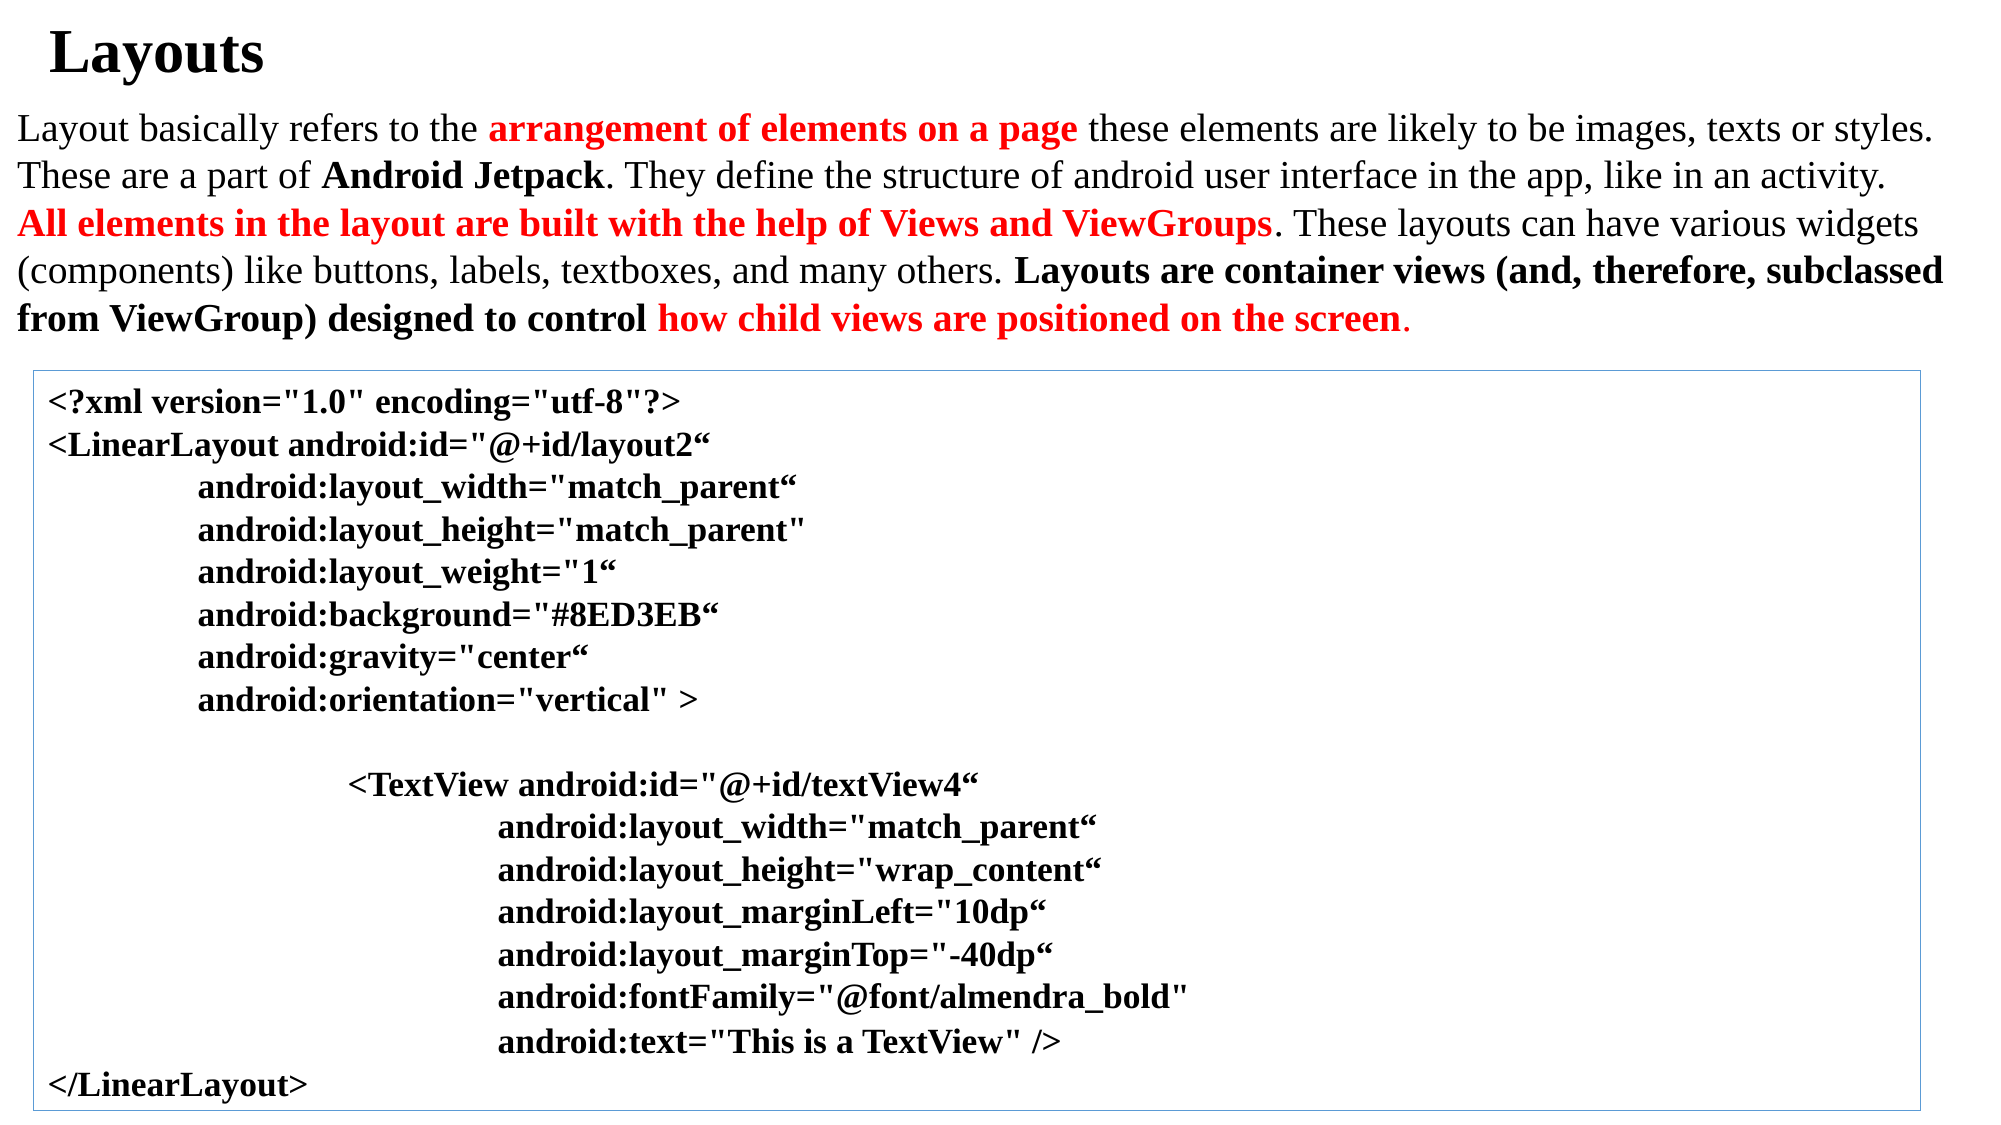

Layouts
Layout basically refers to the arrangement of elements on a page these elements are likely to be images, texts or styles. These are a part of Android Jetpack. They define the structure of android user interface in the app, like in an activity.
All elements in the layout are built with the help of Views and ViewGroups. These layouts can have various widgets (components) like buttons, labels, textboxes, and many others. Layouts are container views (and, therefore, subclassed from ViewGroup) designed to control how child views are positioned on the screen.
<?xml version="1.0" encoding="utf-8"?>
<LinearLayout android:id="@+id/layout2“
	android:layout_width="match_parent“
	android:layout_height="match_parent"
	android:layout_weight="1“
	android:background="#8ED3EB“
	android:gravity="center“
	android:orientation="vertical" >

		<TextView android:id="@+id/textView4“
			android:layout_width="match_parent“ 				   				android:layout_height="wrap_content“
			android:layout_marginLeft="10dp“
			android:layout_marginTop="-40dp“
			android:fontFamily="@font/almendra_bold"
			android:text="This is a TextView" />
</LinearLayout>